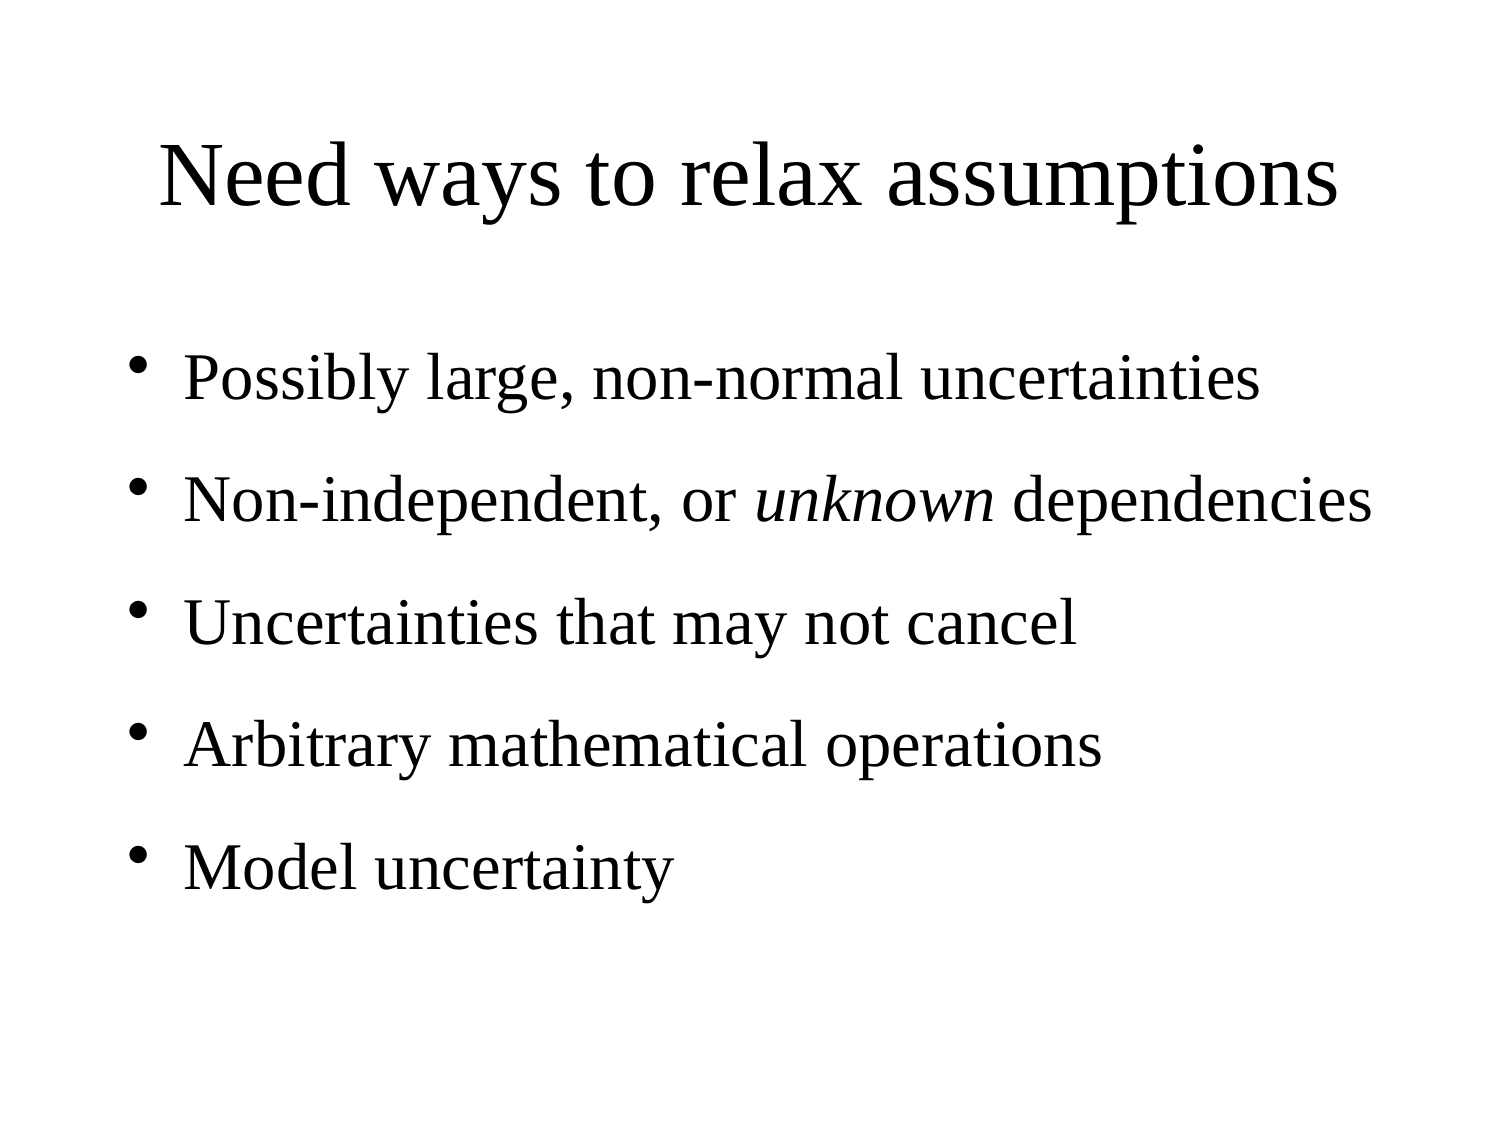

# Need ways to relax assumptions
Possibly large, non-normal uncertainties

Non-independent, or unknown dependencies

Uncertainties that may not cancel

Arbitrary mathematical operations

Model uncertainty